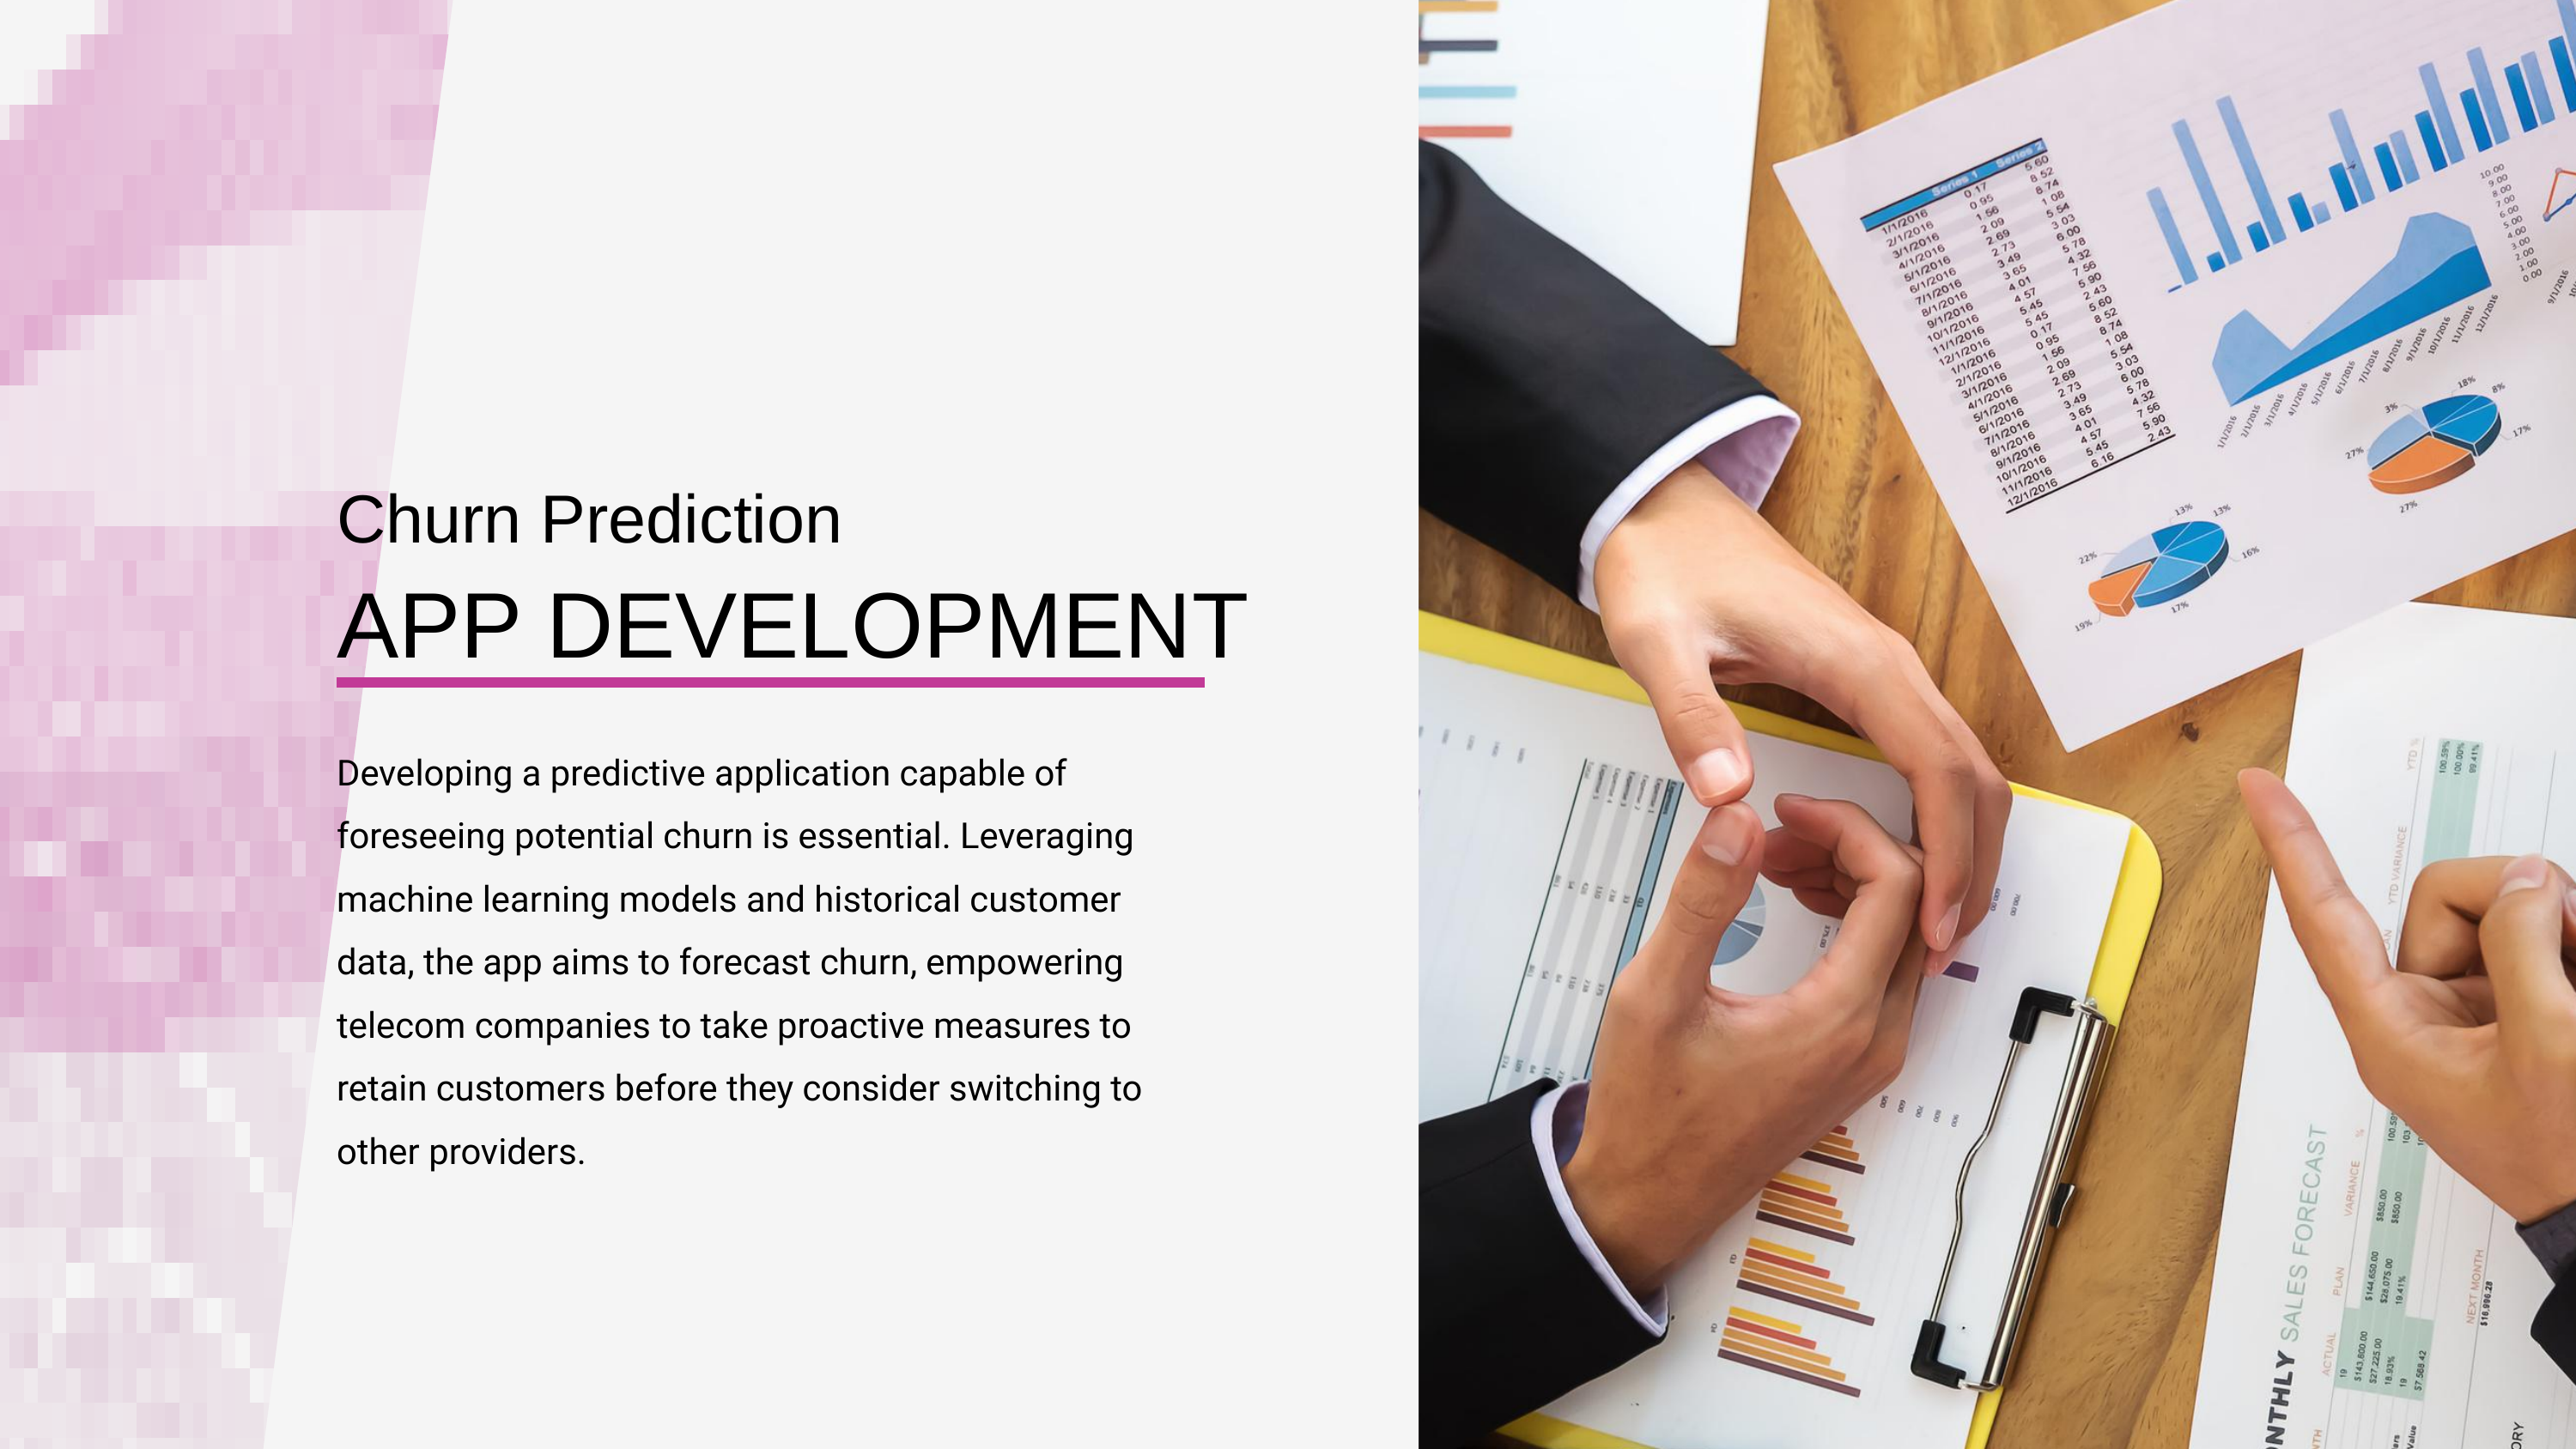

Churn Prediction
APP DEVELOPMENT
Developing a predictive application capable of foreseeing potential churn is essential. Leveraging machine learning models and historical customer data, the app aims to forecast churn, empowering telecom companies to take proactive measures to retain customers before they consider switching to other providers.